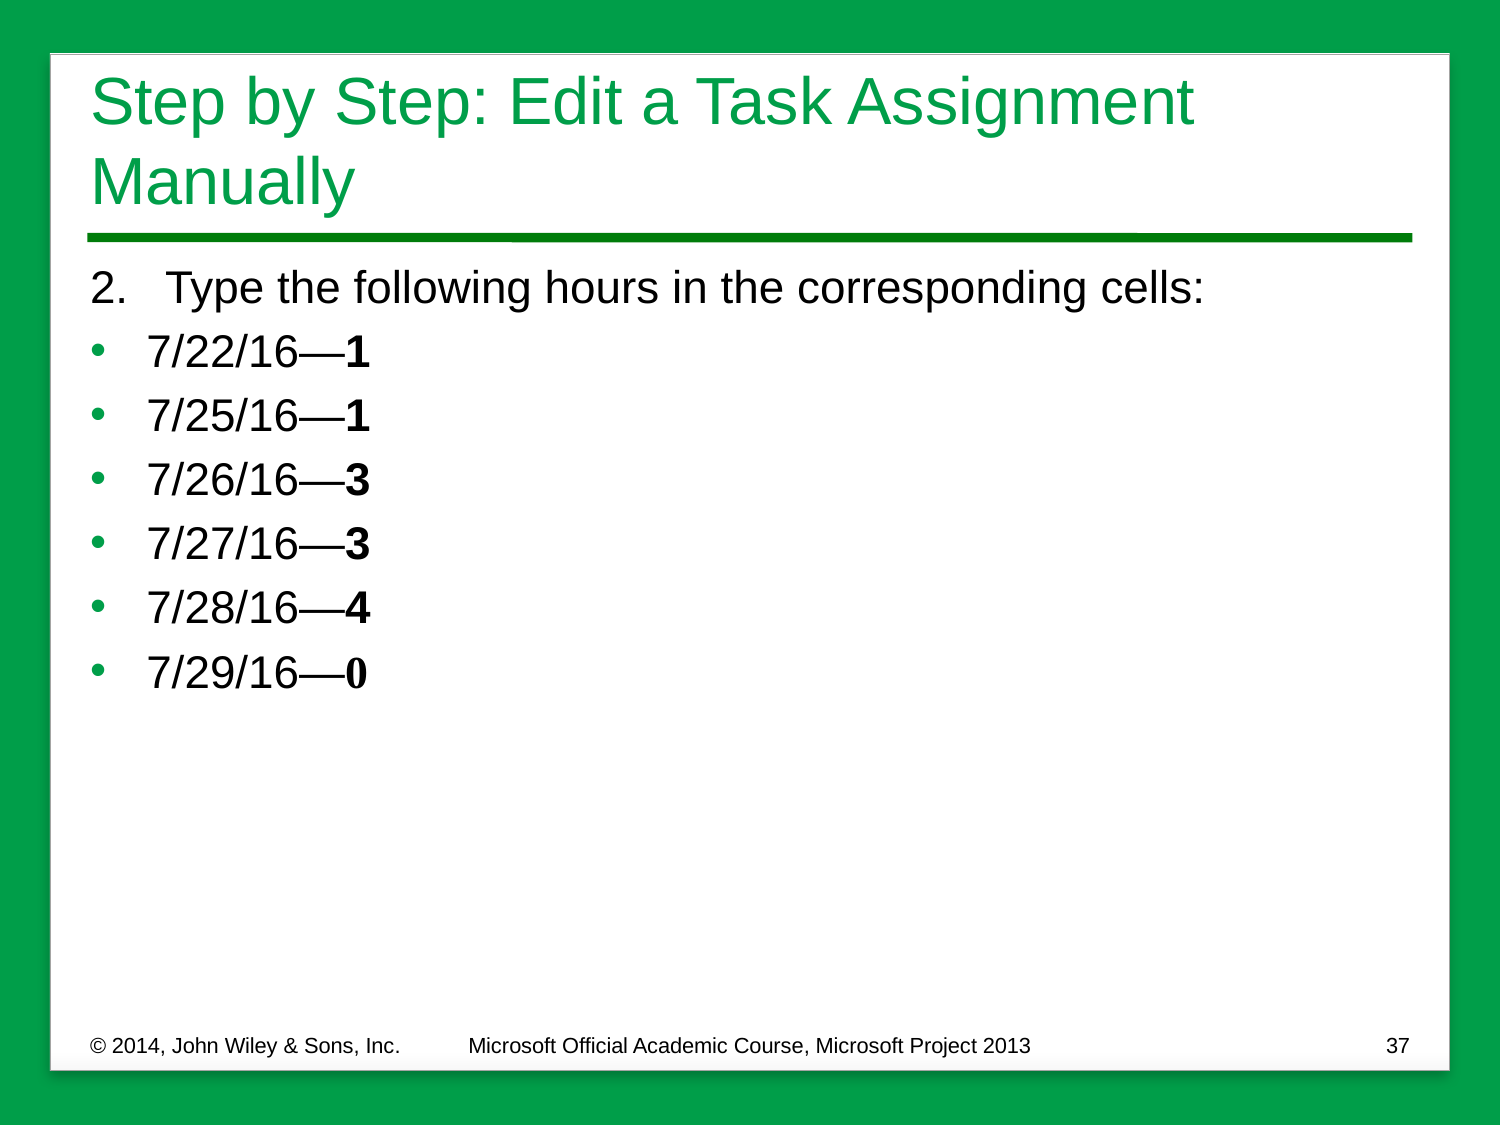

# Step by Step: Edit a Task Assignment Manually
2.	Type the following hours in the corresponding cells:
7/22/16—1
7/25/16—1
7/26/16—3
7/27/16—3
7/28/16—4
7/29/16—0
© 2014, John Wiley & Sons, Inc.
Microsoft Official Academic Course, Microsoft Project 2013
37